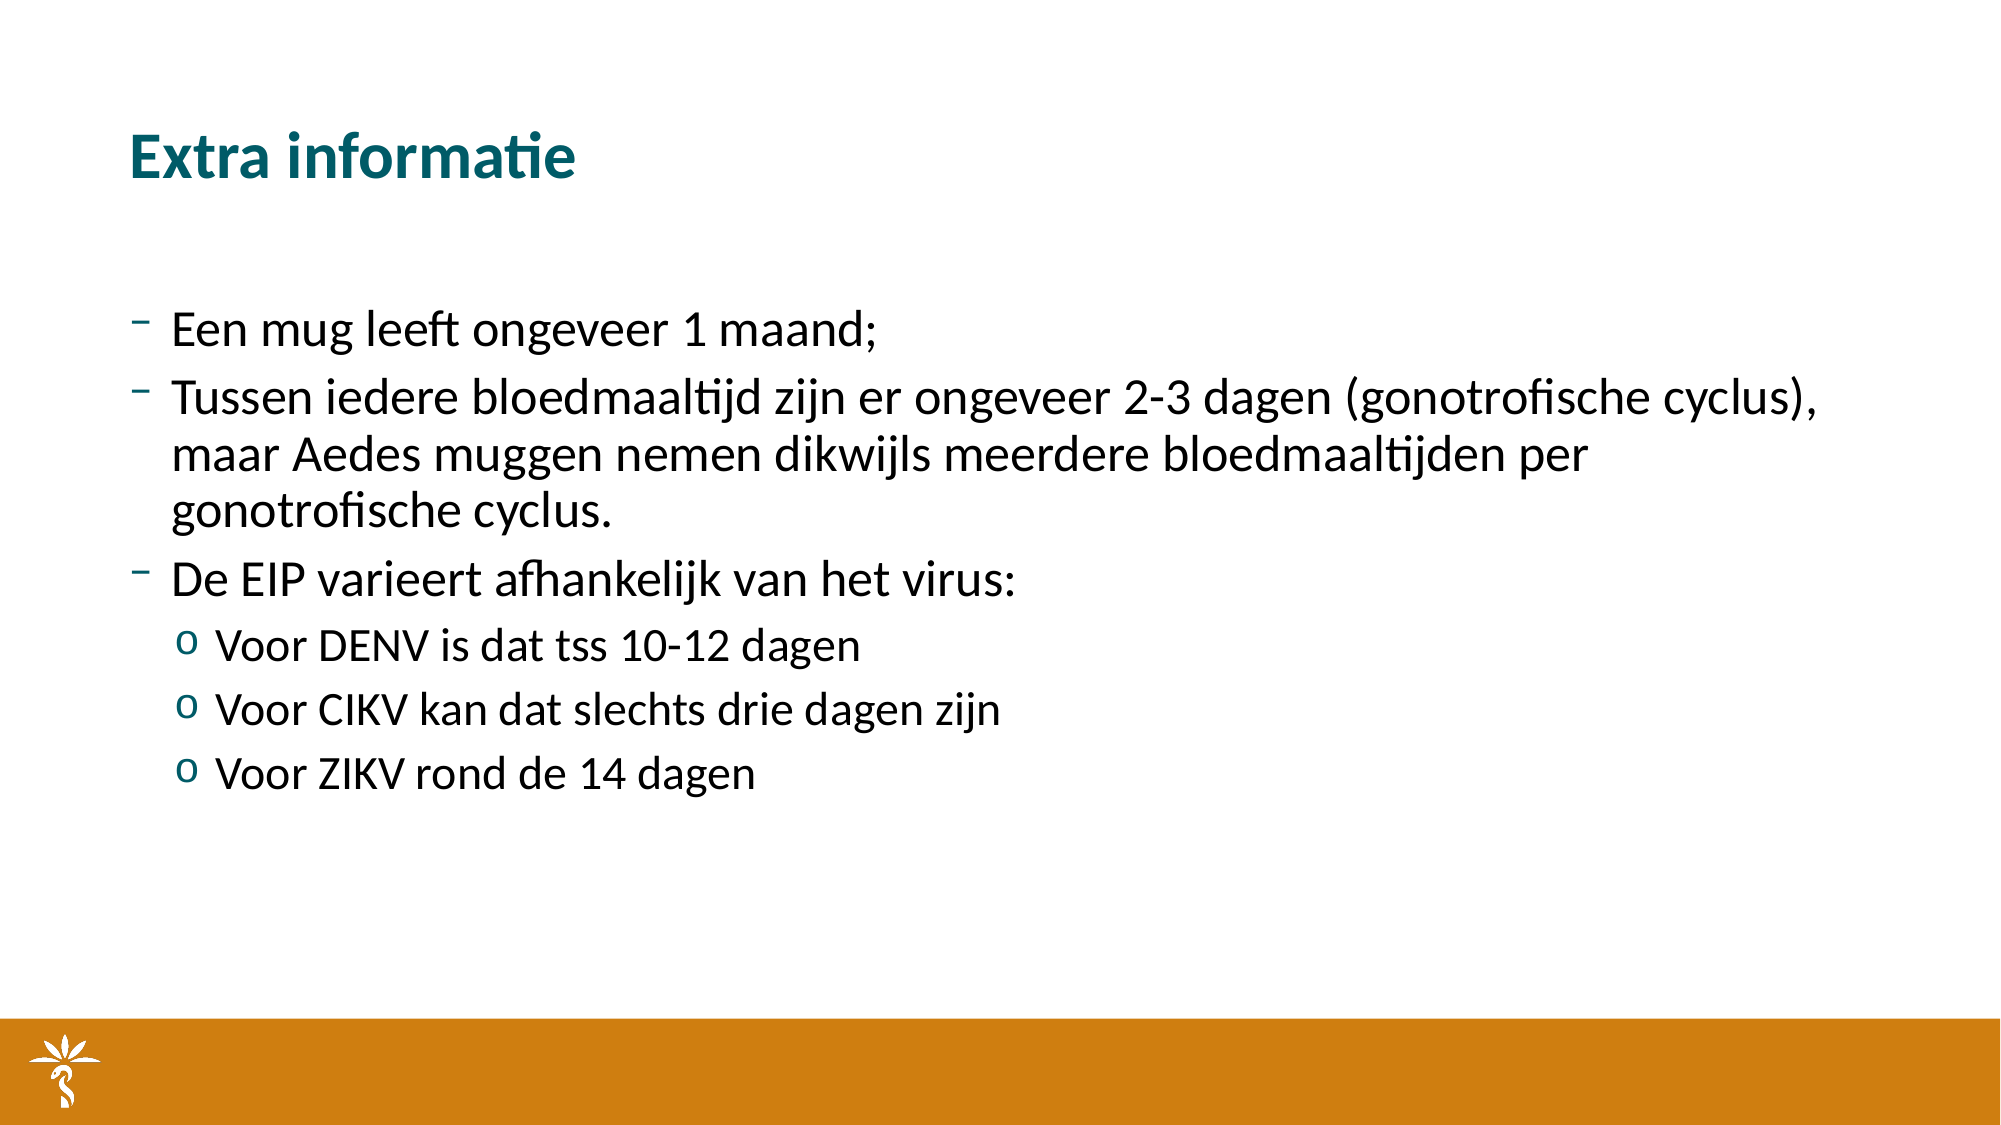

# Extra informatie
Een mug leeft ongeveer 1 maand;
Tussen iedere bloedmaaltijd zijn er ongeveer 2-3 dagen (gonotrofische cyclus), maar Aedes muggen nemen dikwijls meerdere bloedmaaltijden per gonotrofische cyclus.
De EIP varieert afhankelijk van het virus:
Voor DENV is dat tss 10-12 dagen
Voor CIKV kan dat slechts drie dagen zijn
Voor ZIKV rond de 14 dagen